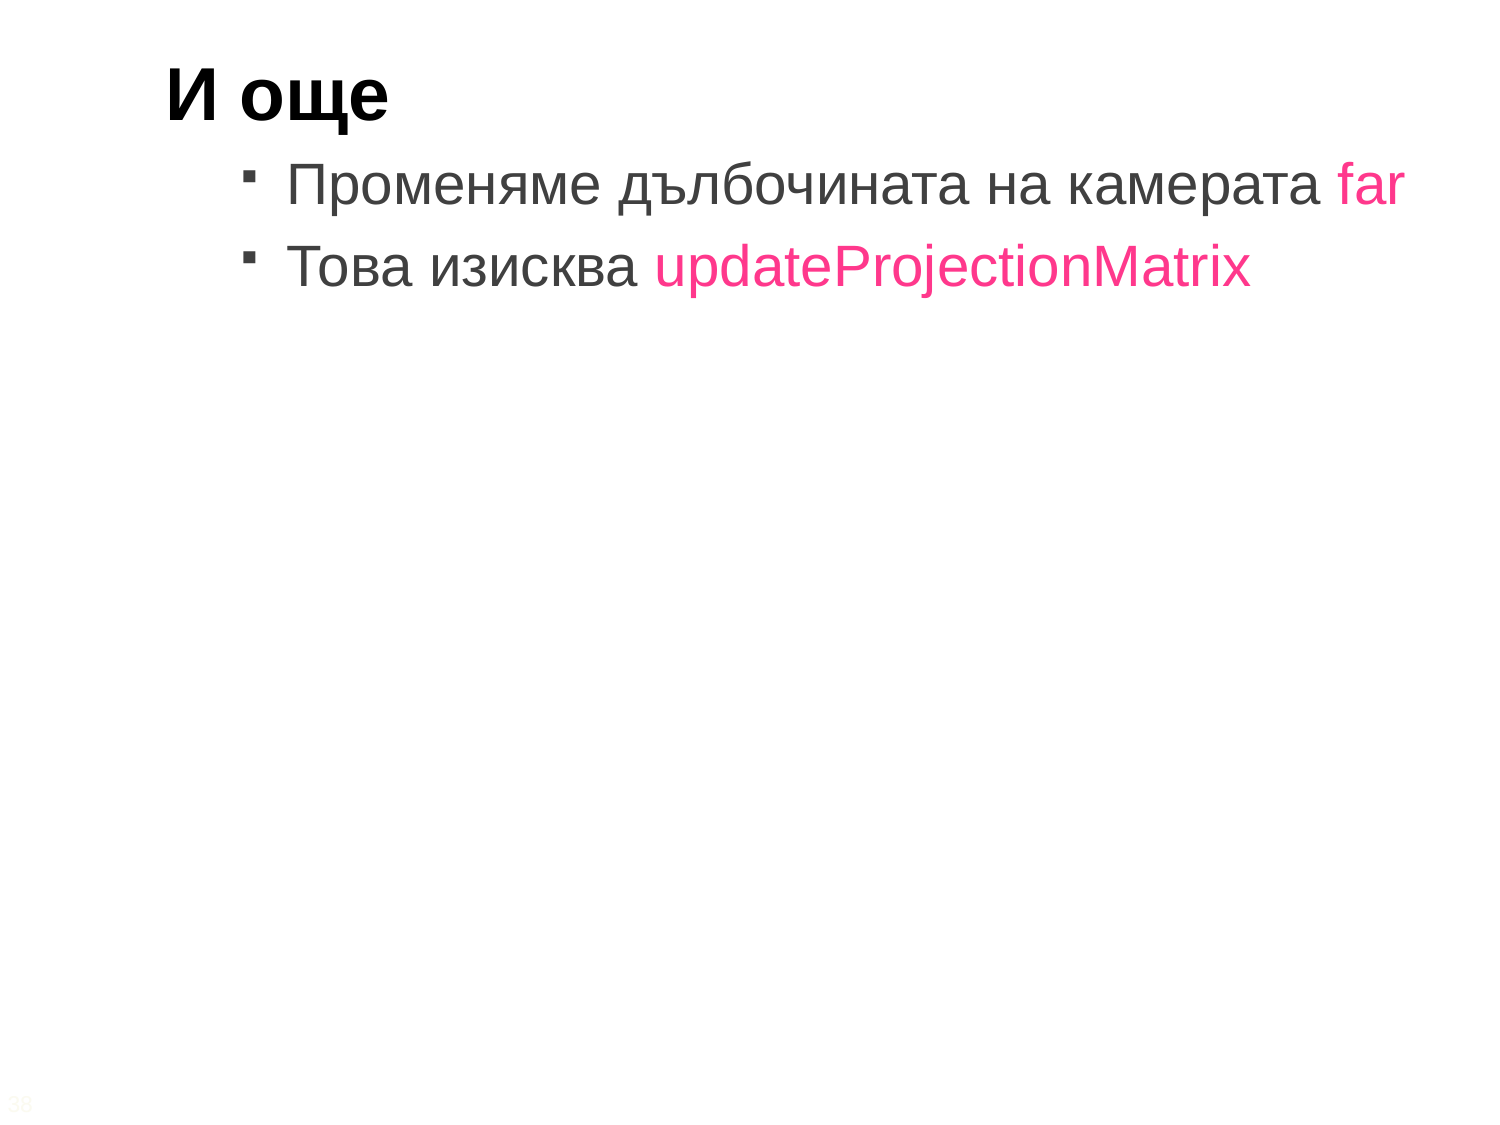

И още
Променяме дълбочината на камерата far
Това изисква updateProjectionMatrix